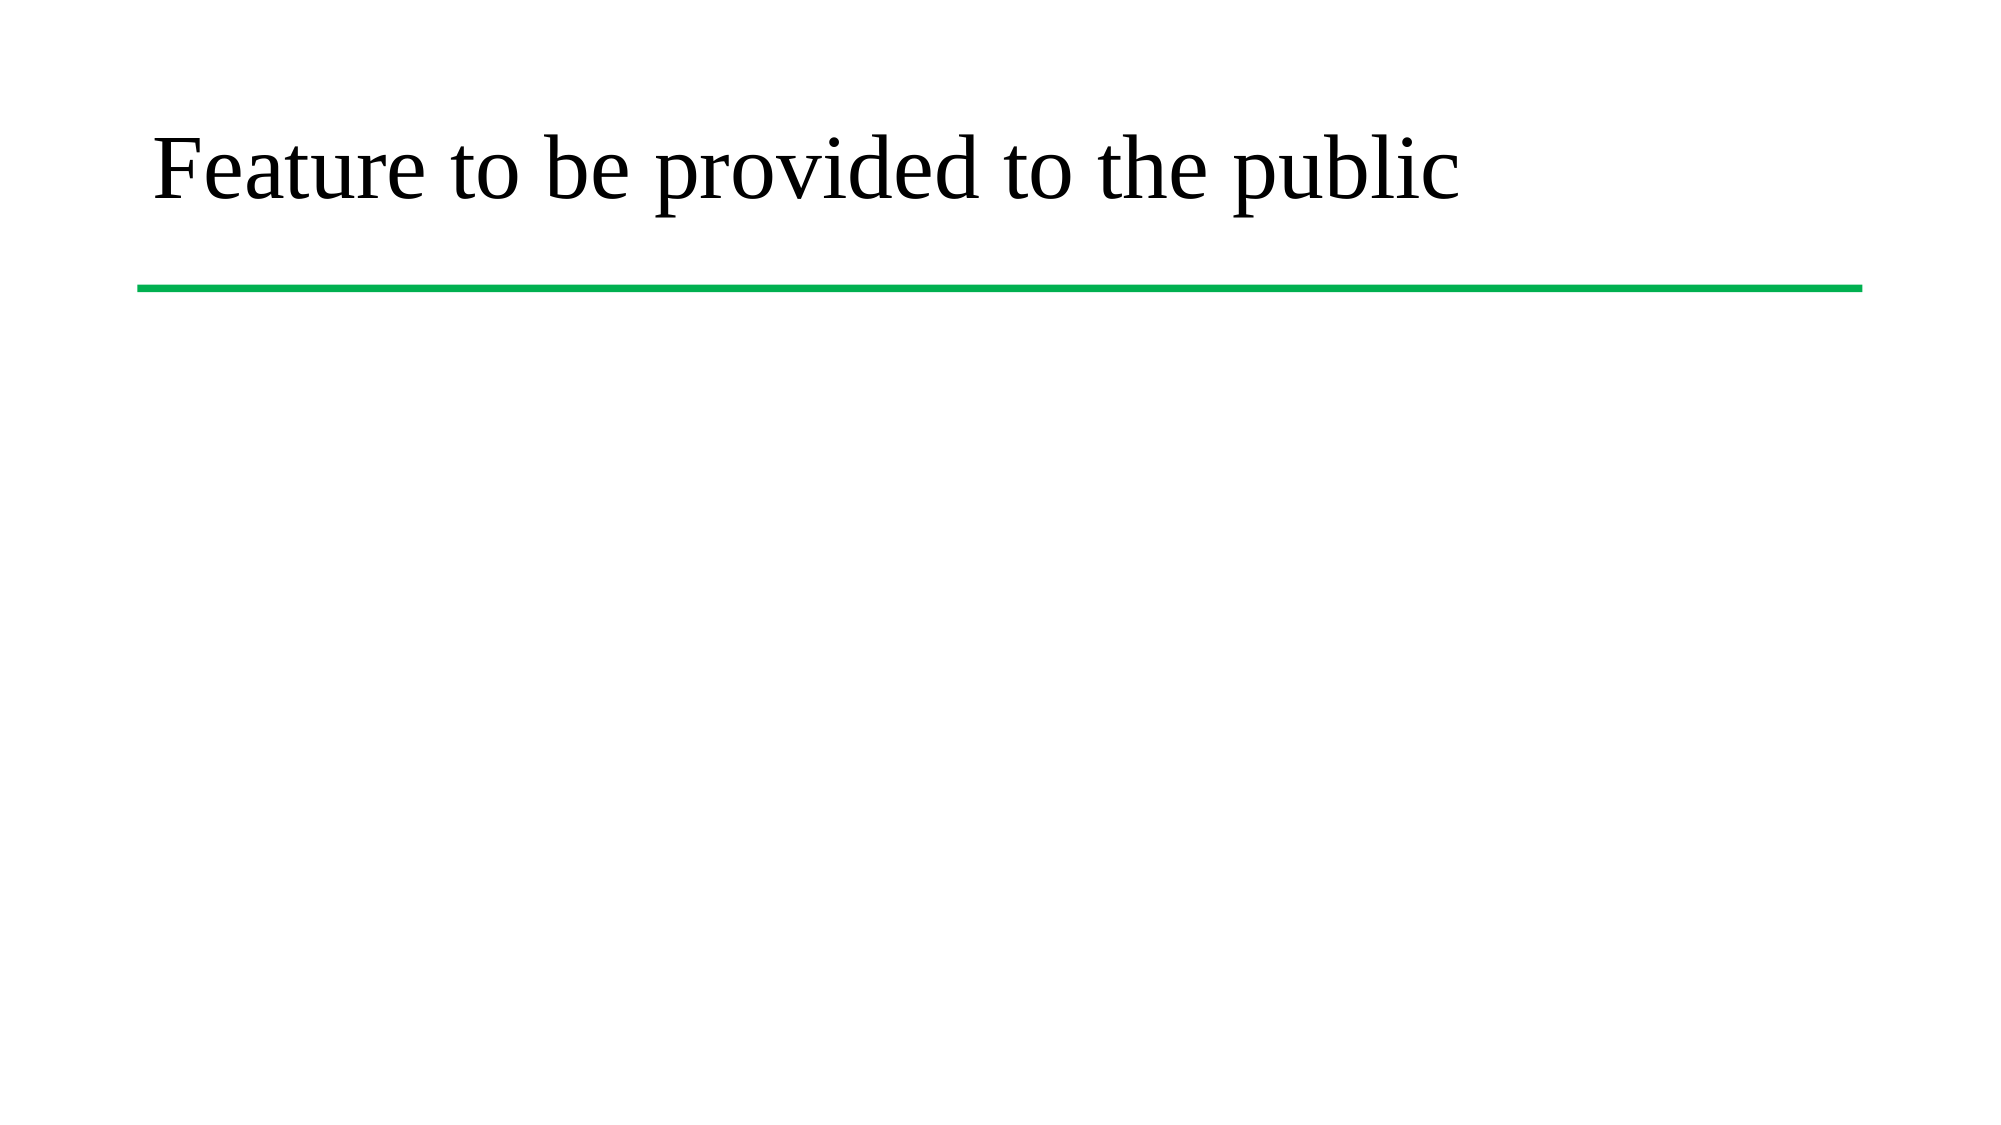

# Feature to be provided to the public